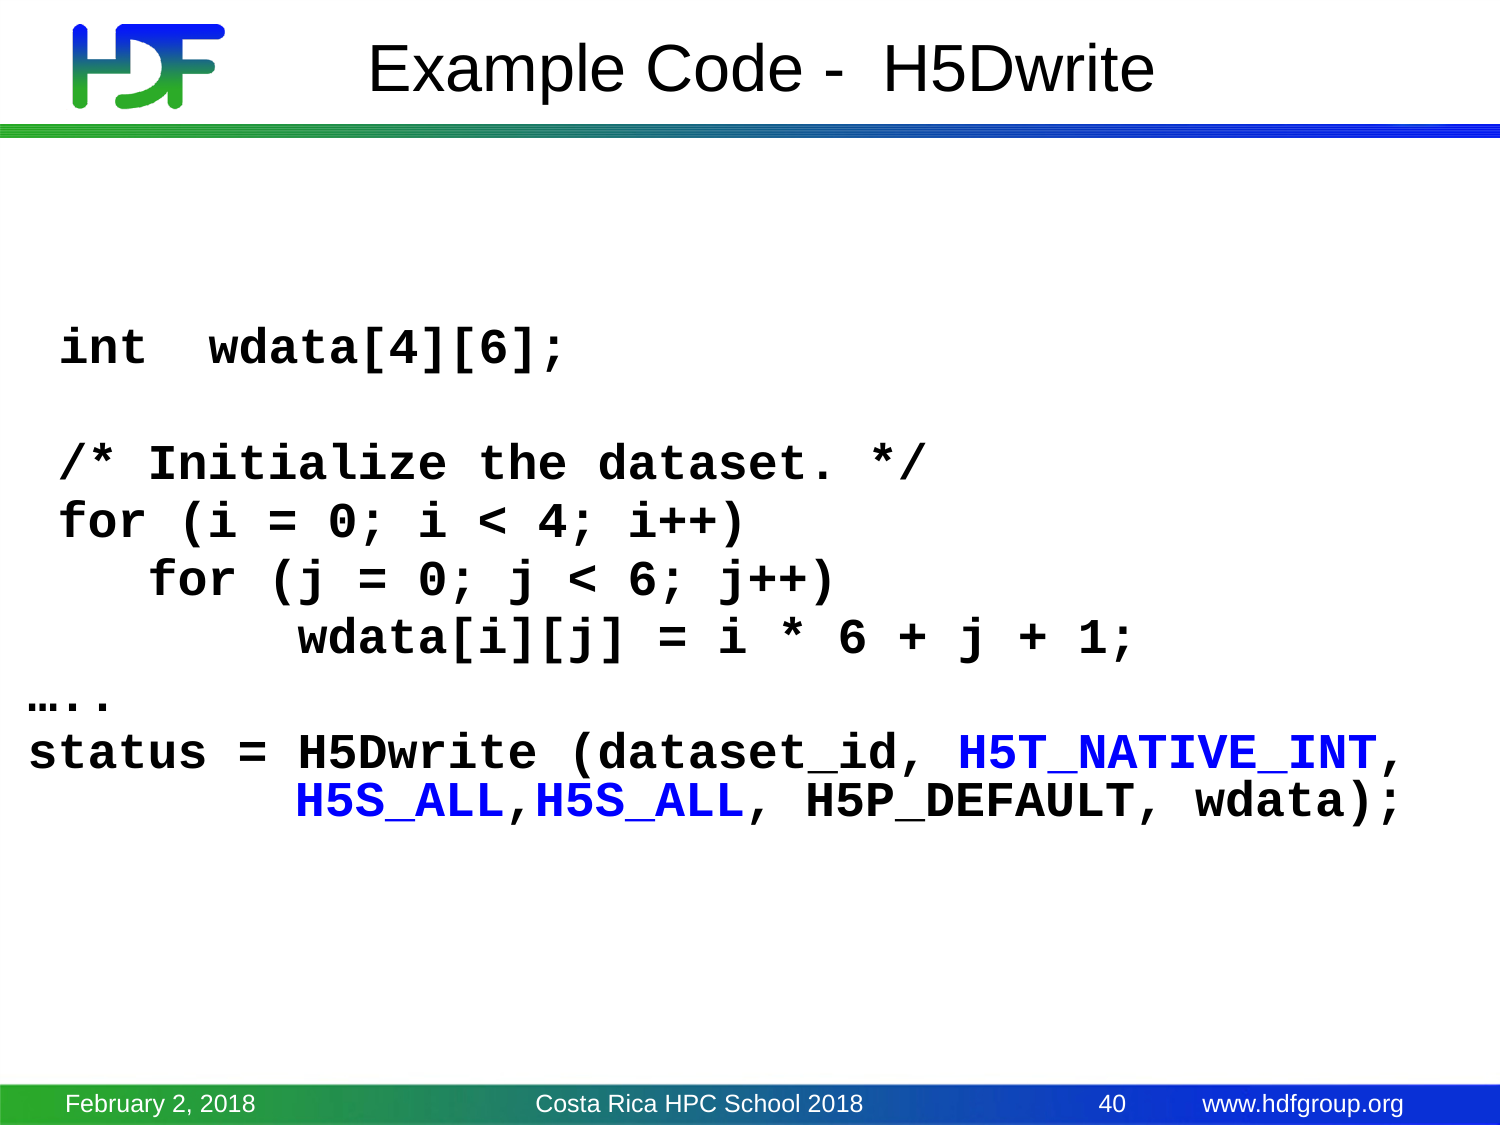

# Example Code -  H5Dwrite

  int  wdata[4][6];

 /* Initialize the dataset. */
 for (i = 0; i < 4; i++)
    for (j = 0; j < 6; j++)
         wdata[i][j] = i * 6 + j + 1;
…..
status = H5Dwrite (dataset_id, H5T_NATIVE_INT, 		 H5S_ALL,H5S_ALL, H5P_DEFAULT, wdata);

February 2, 2018
Costa Rica HPC School 2018
40